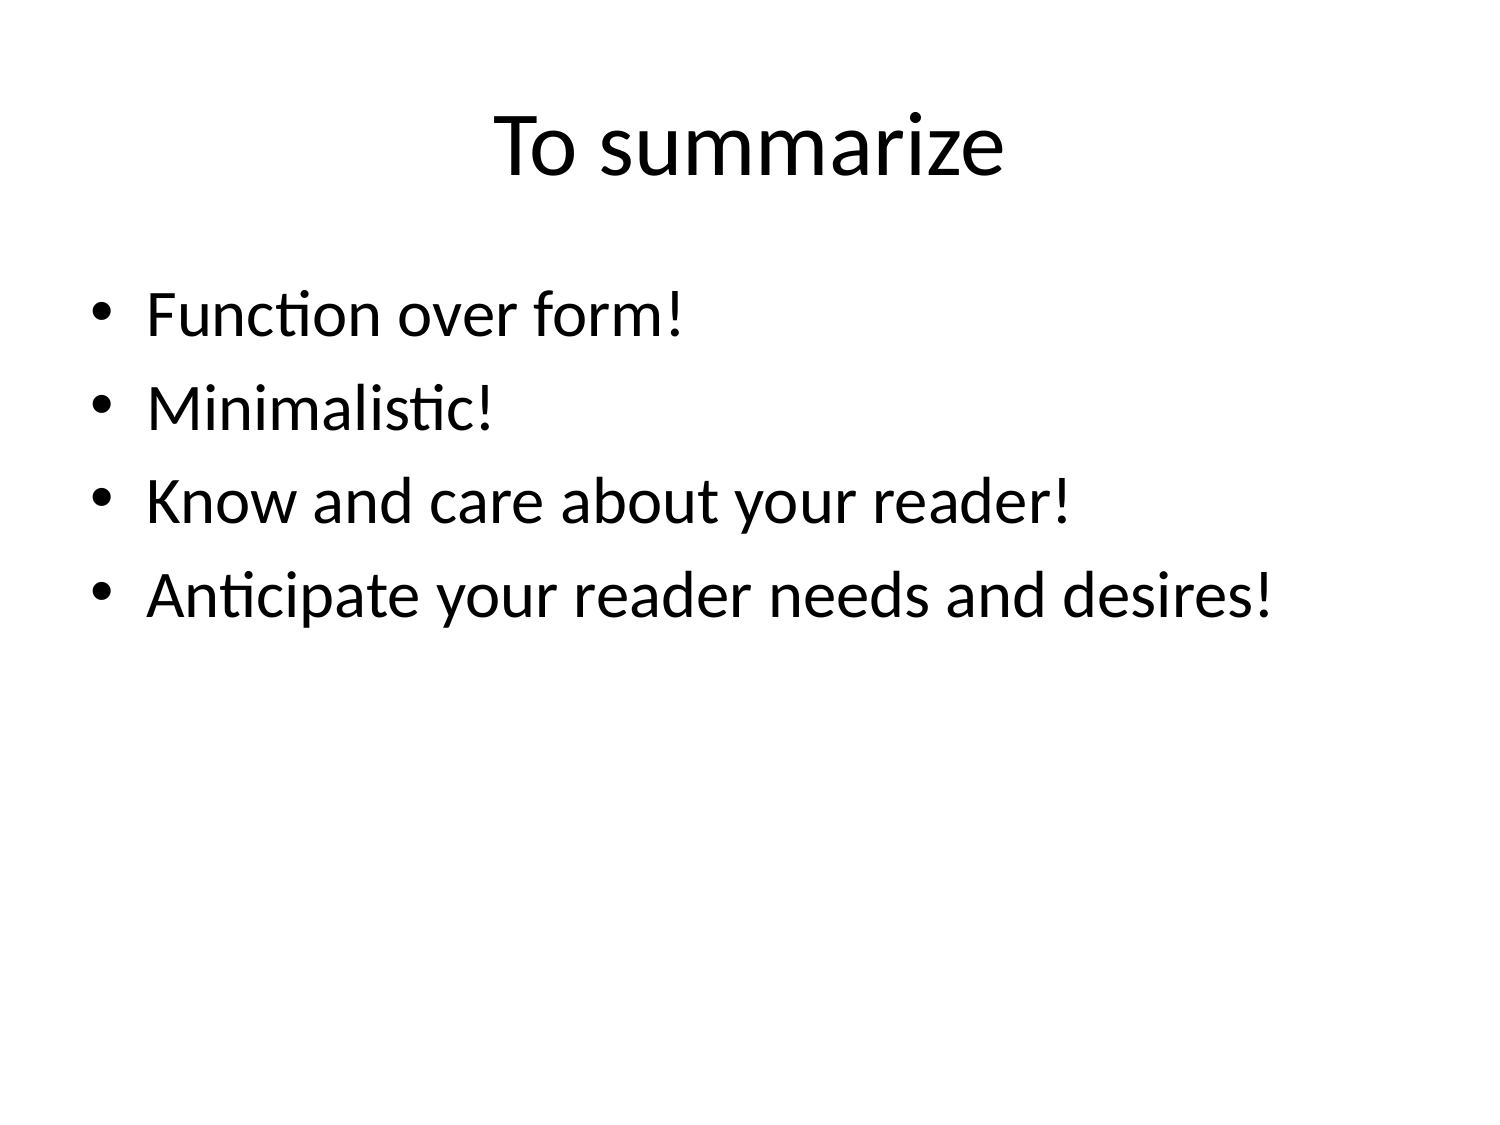

# To summarize
Function over form!
Minimalistic!
Know and care about your reader!
Anticipate your reader needs and desires!